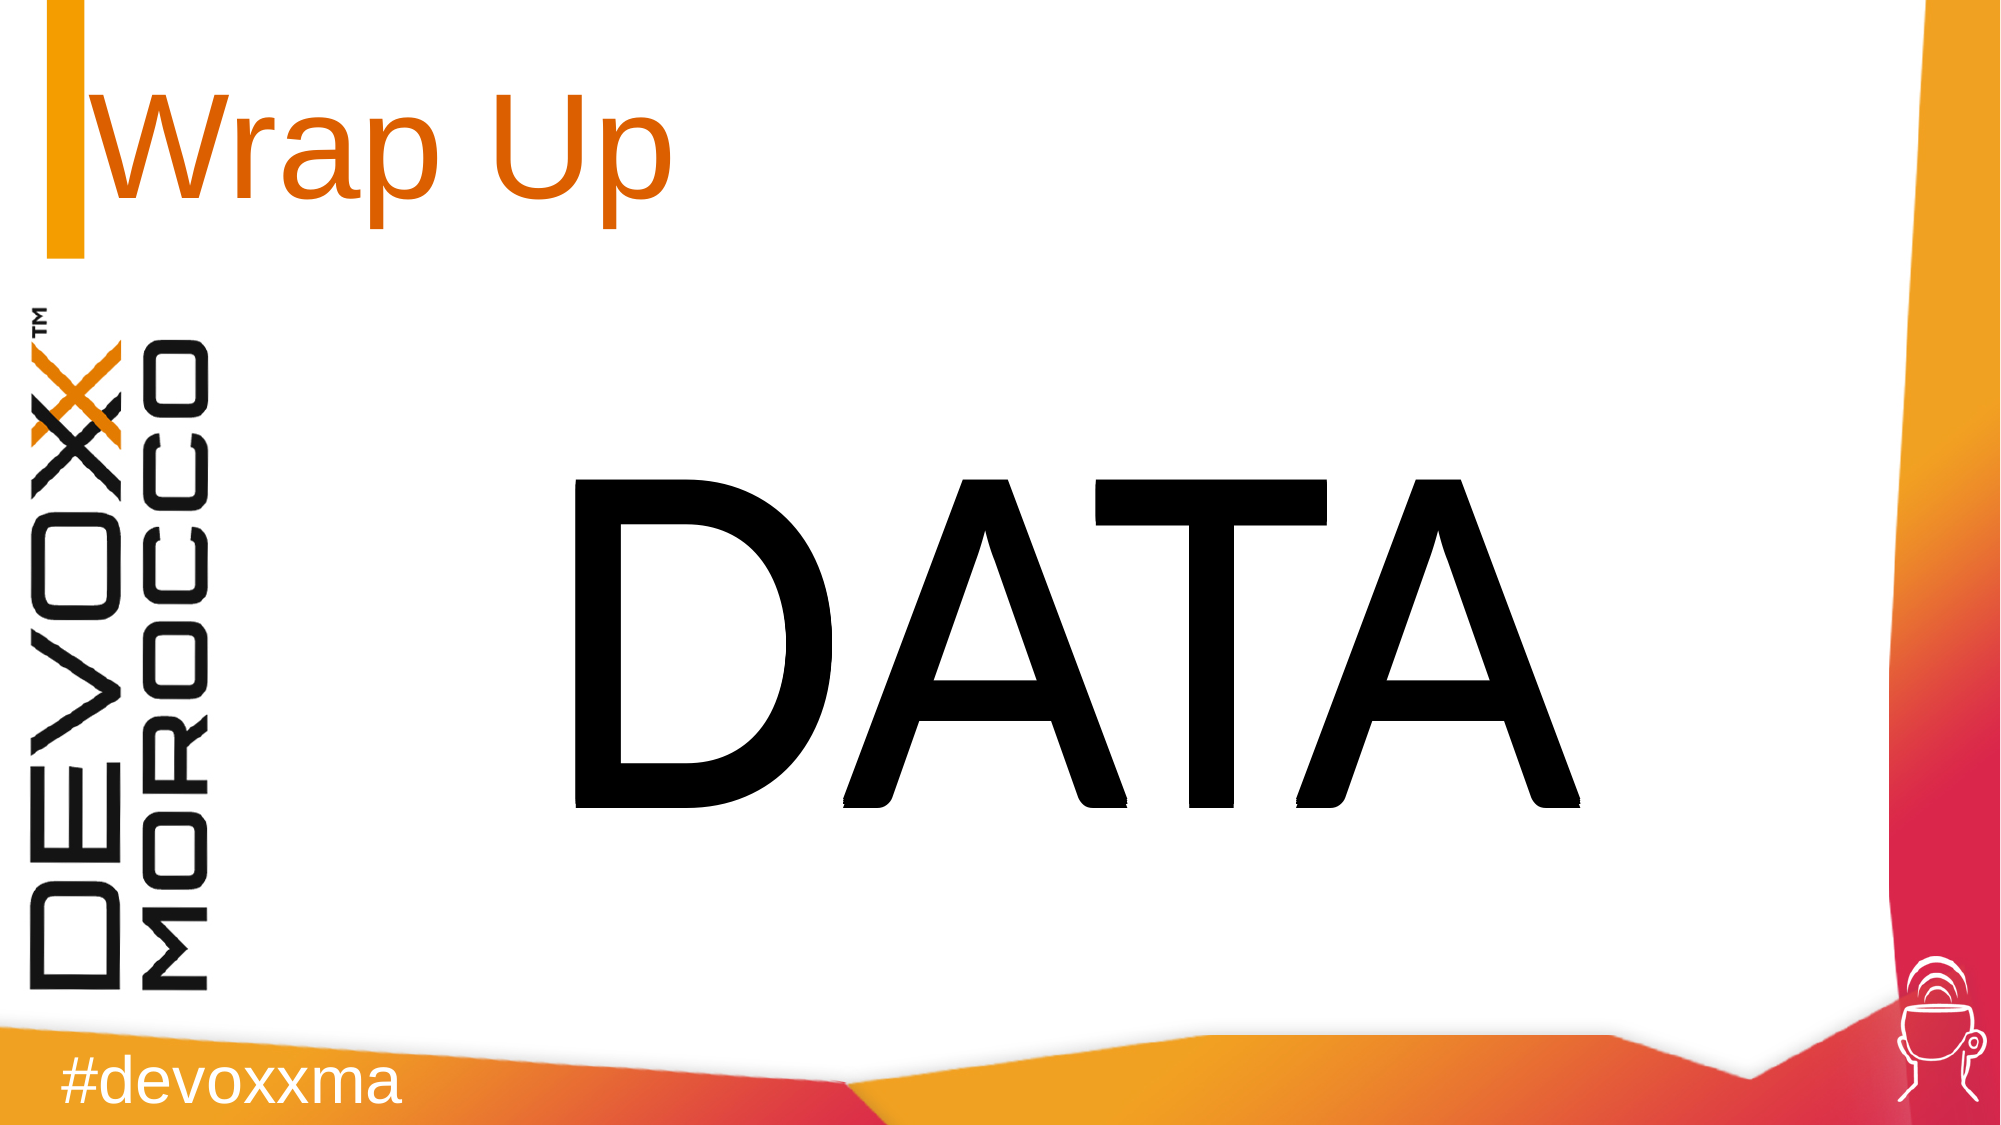

# Wrap Up
DATA
DATA
DATA
DATA
DATA
DATA
#devoxxma